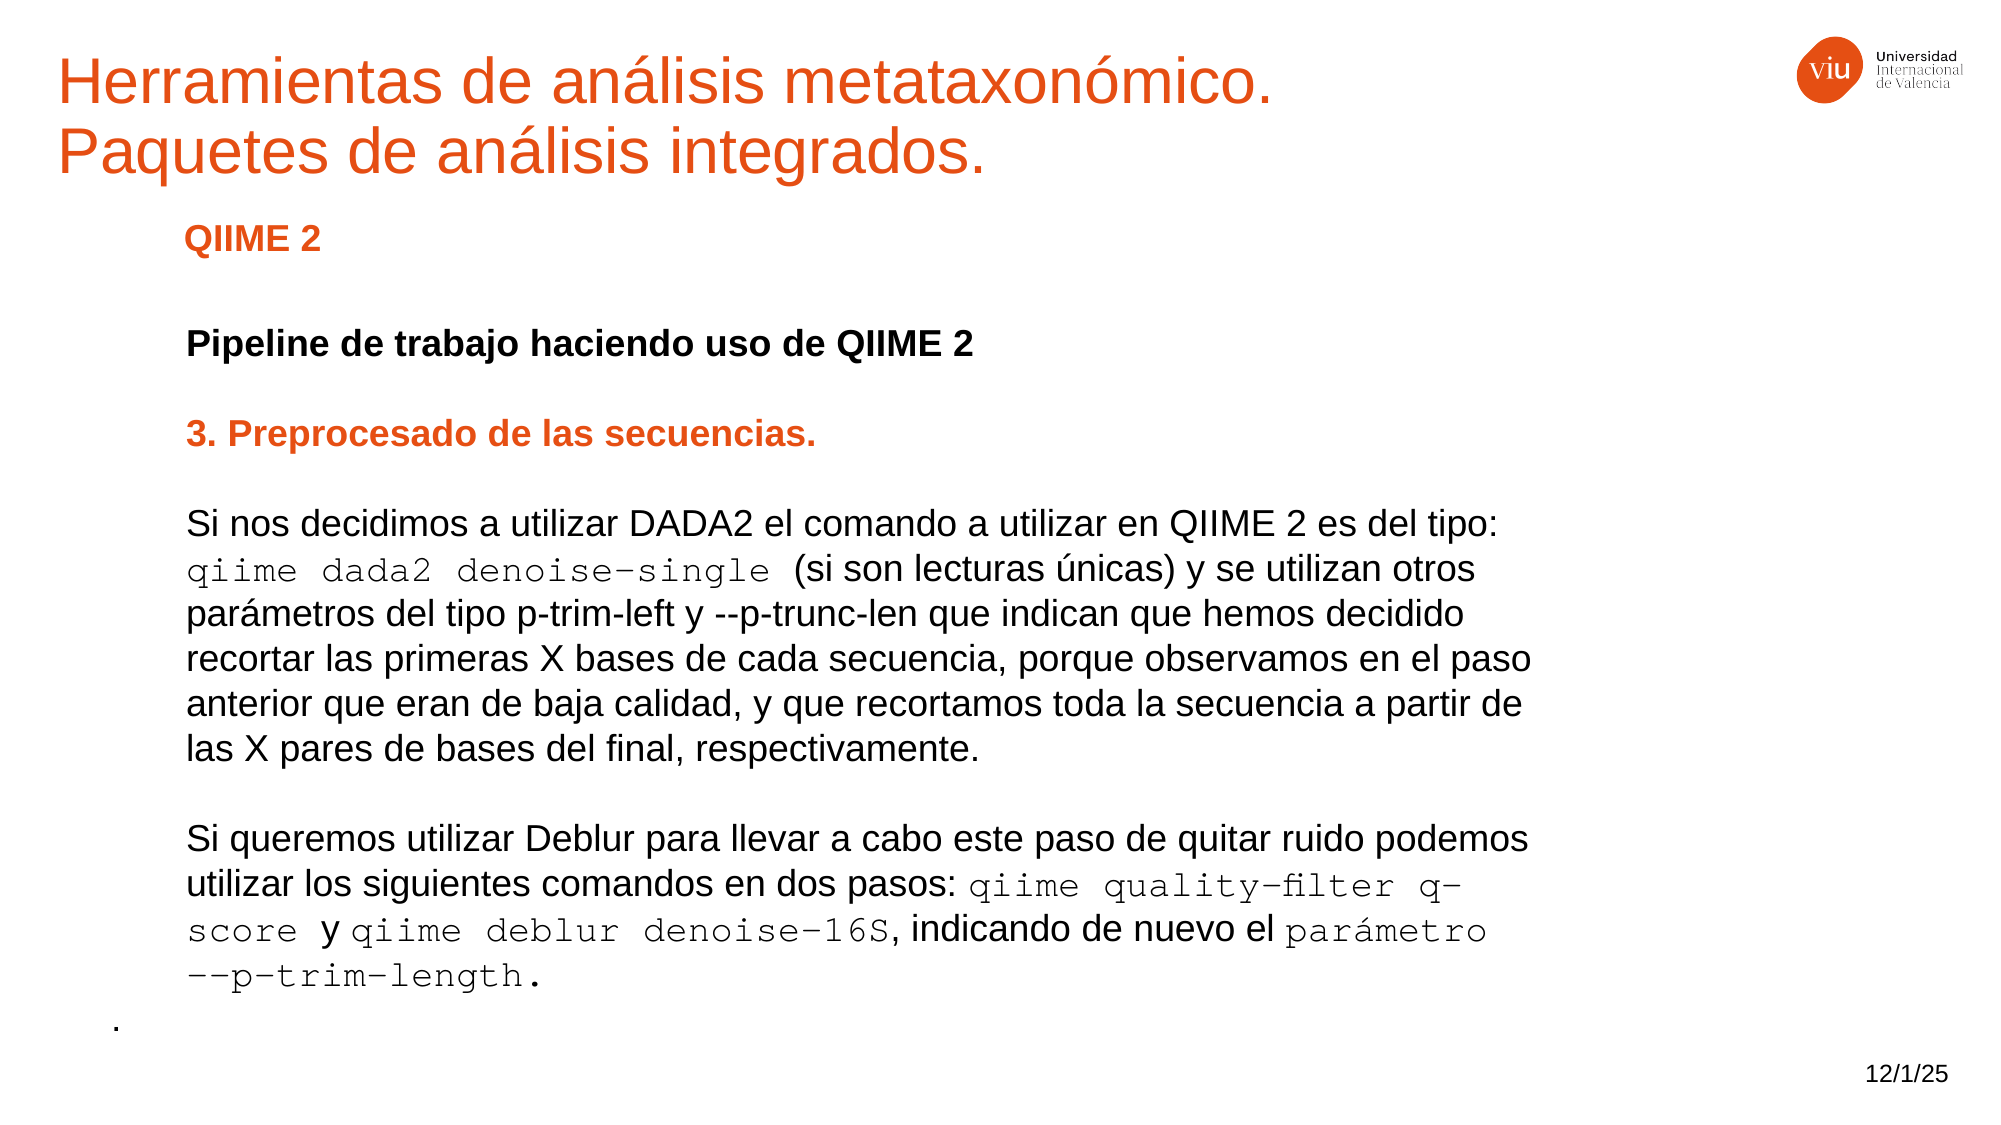

Herramientas de análisis metataxonómico. Paquetes de análisis integrados.
QIIME 2

Pipeline de trabajo haciendo uso de QIIME 2

3. Preprocesado de las secuencias.

Si nos decidimos a utilizar DADA2 el comando a utilizar en QIIME 2 es del tipo: qiime dada2 denoise-single (si son lecturas únicas) y se utilizan otros parámetros del tipo p-trim-left y --p-trunc-len que indican que hemos decidido recortar las primeras X bases de cada secuencia, porque observamos en el paso anterior que eran de baja calidad, y que recortamos toda la secuencia a partir de las X pares de bases del final, respectivamente.

Si queremos utilizar Deblur para llevar a cabo este paso de quitar ruido podemos utilizar los siguientes comandos en dos pasos: qiime quality-filter q-score y qiime deblur denoise-16S, indicando de nuevo el parámetro   --p-trim-length.
.